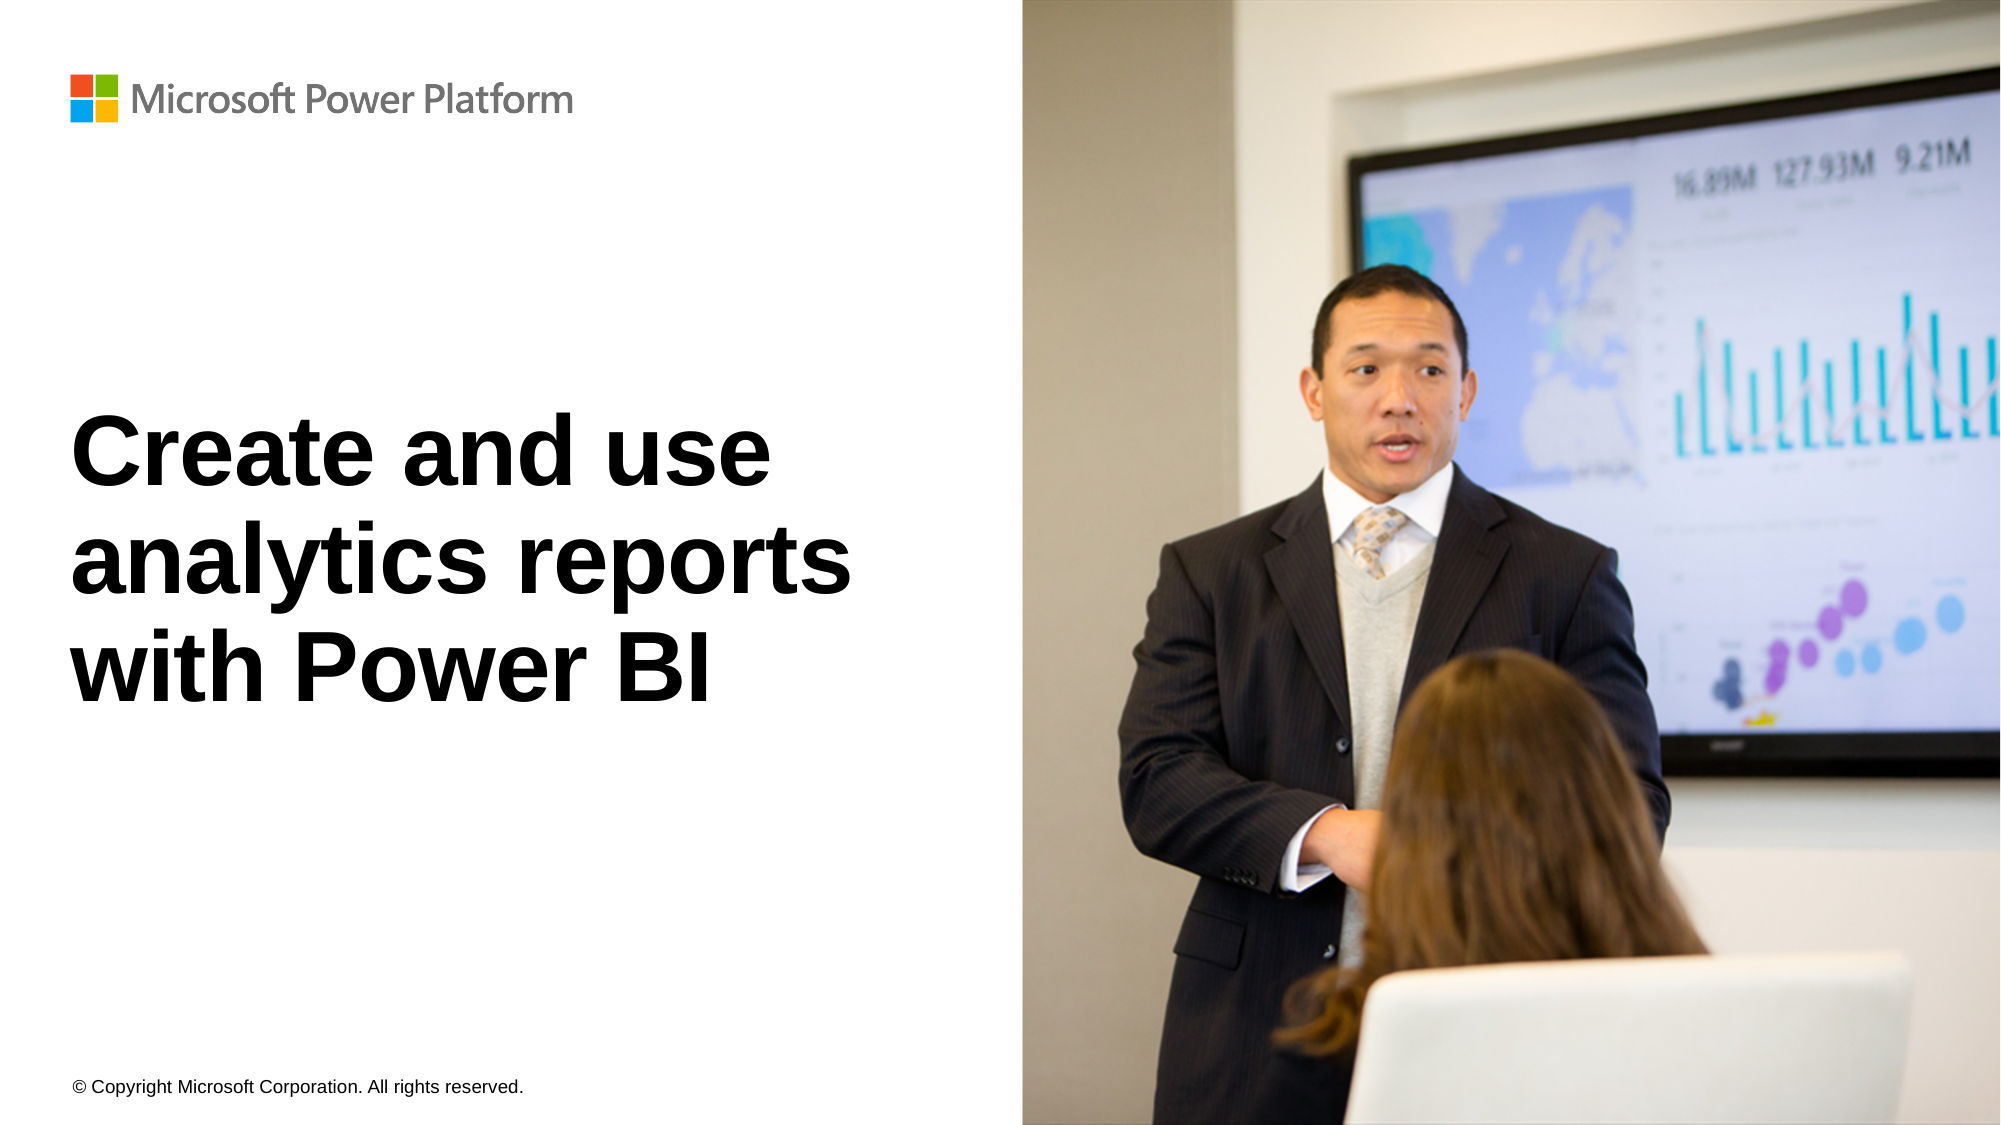

# Create and use analytics reports with Power BI